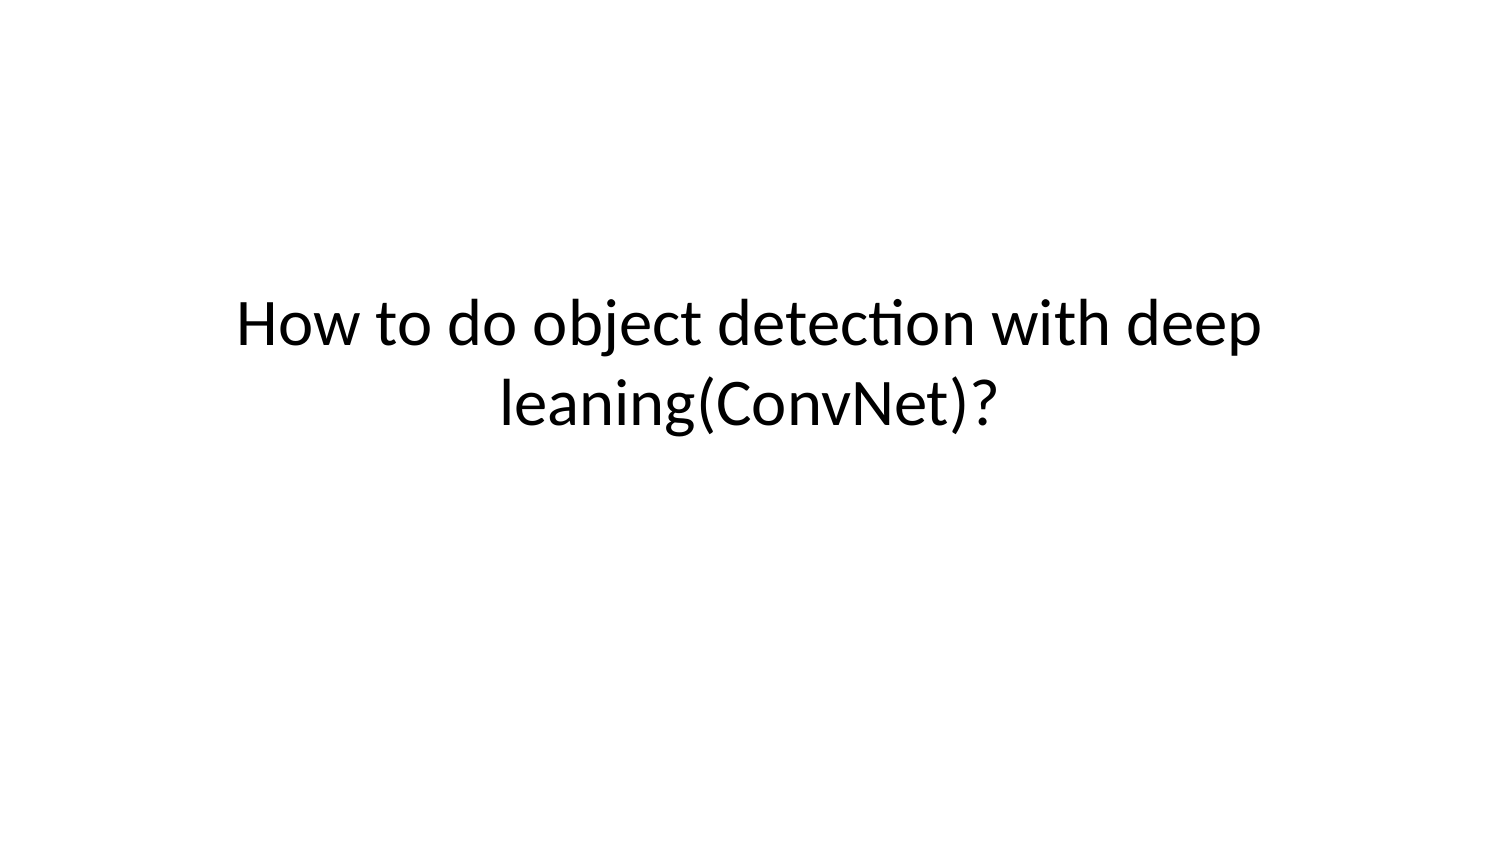

# How to do object detection with deep leaning(ConvNet)?